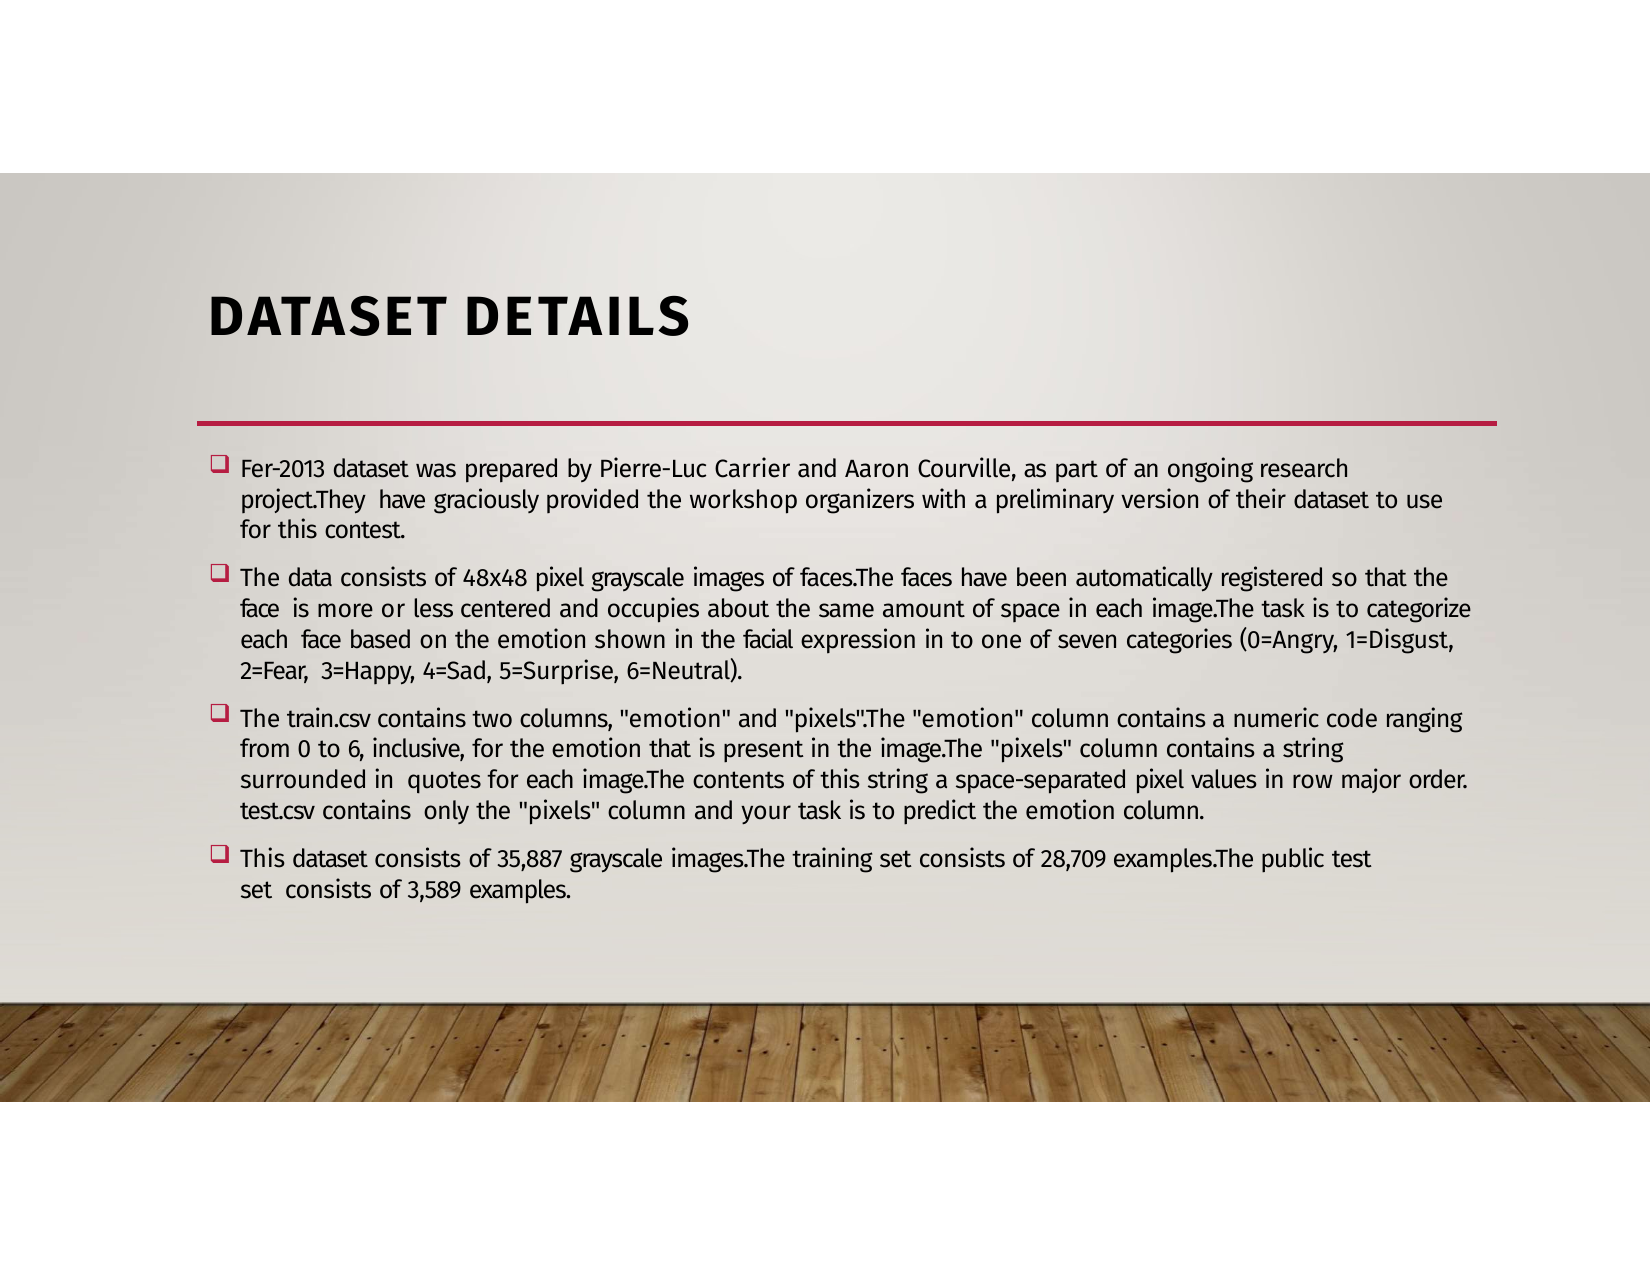

# DATASET DETAILS
Fer-2013 dataset was prepared by Pierre-Luc Carrier and Aaron Courville, as part of an ongoing research project.They  have graciously provided the workshop organizers with a preliminary version of their dataset to use for this contest.
The data consists of 48x48 pixel grayscale images of faces.The faces have been automatically registered so that the face  is more or less centered and occupies about the same amount of space in each image.The task is to categorize each  face based on the emotion shown in the facial expression in to one of seven categories (0=Angry, 1=Disgust, 2=Fear,  3=Happy, 4=Sad, 5=Surprise, 6=Neutral).
The train.csv contains two columns, "emotion" and "pixels".The "emotion" column contains a numeric code ranging  from 0 to 6, inclusive, for the emotion that is present in the image.The "pixels" column contains a string surrounded in  quotes for each image.The contents of this string a space-separated pixel values in row major order. test.csv contains  only the "pixels" column and your task is to predict the emotion column.
This dataset consists of 35,887 grayscale images.The training set consists of 28,709 examples.The public test set  consists of 3,589 examples.